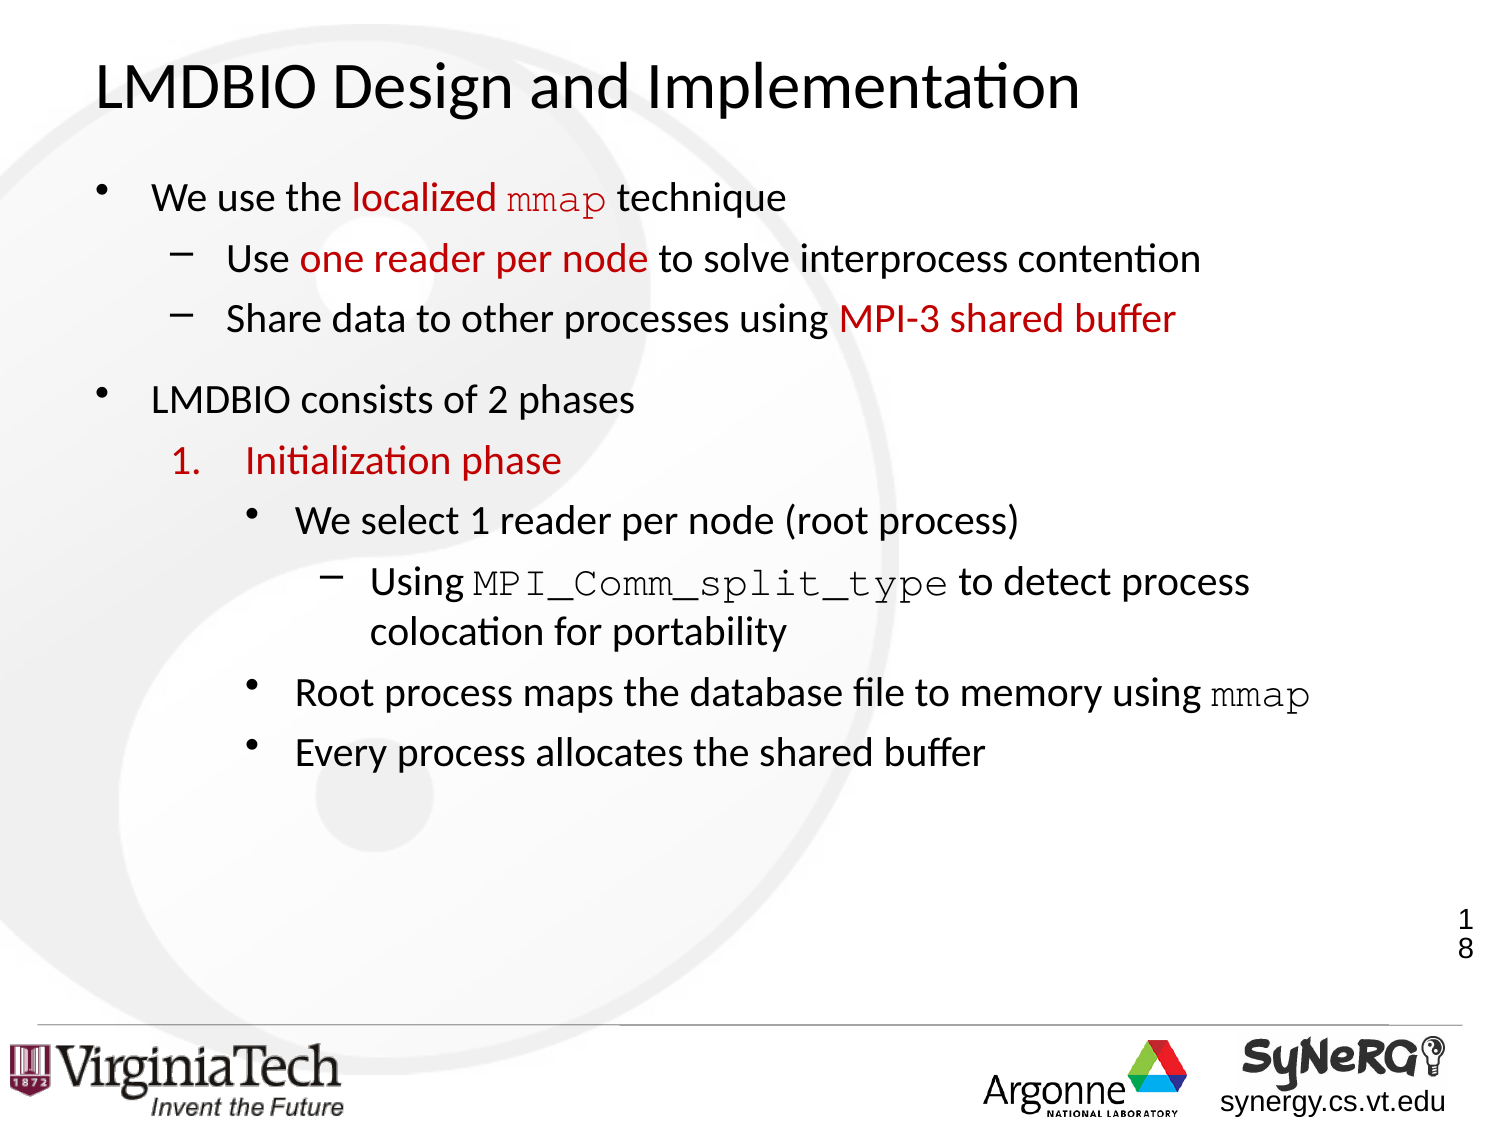

# LMDBIO Design and Implementation
We use the localized mmap technique
Use one reader per node to solve interprocess contention
Share data to other processes using MPI-3 shared buffer
LMDBIO consists of 2 phases
Initialization phase
We select 1 reader per node (root process)
Using MPI_Comm_split_type to detect process colocation for portability
Root process maps the database file to memory using mmap
Every process allocates the shared buffer
18